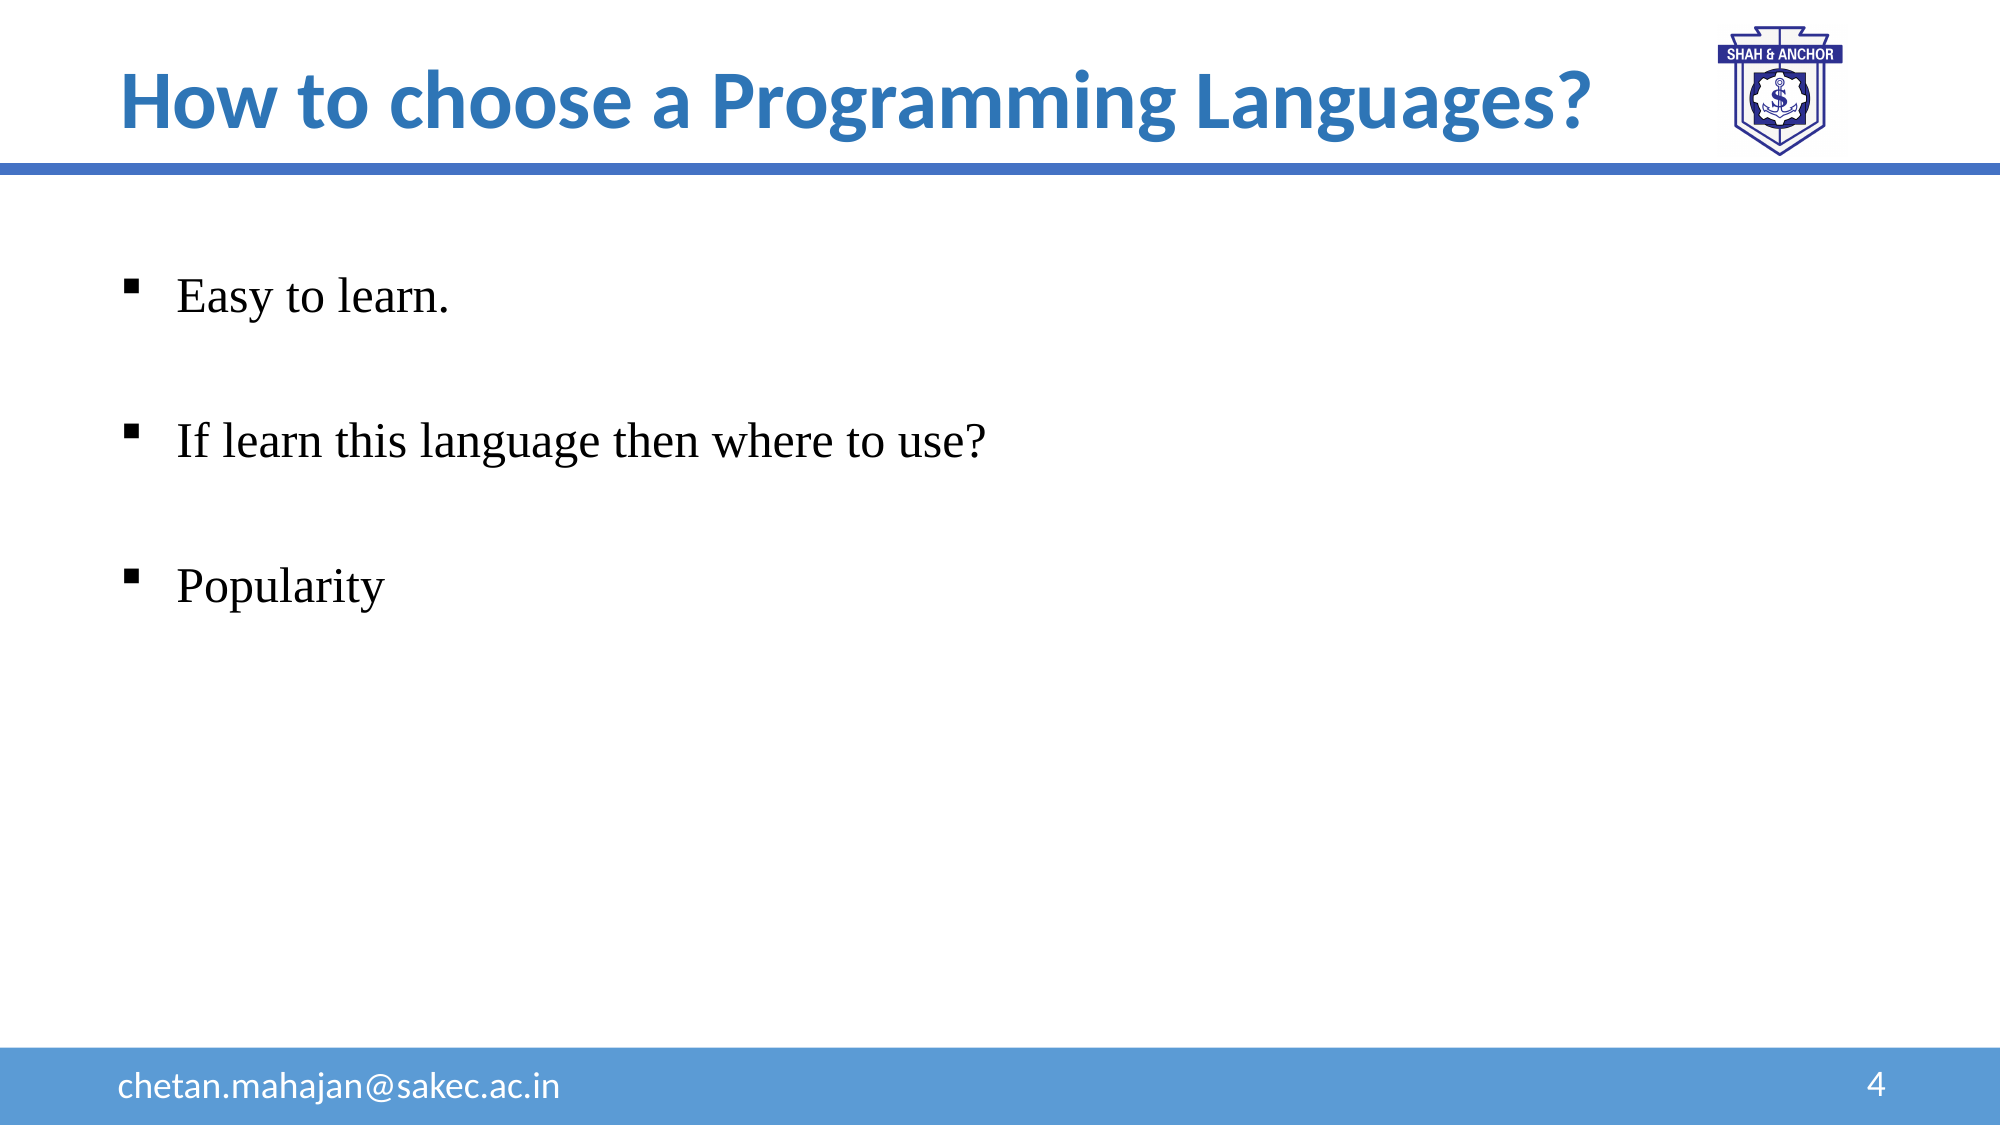

How to choose a Programming Languages?
Easy to learn.

If learn this language then where to use?

Popularity

4
chetan.mahajan@sakec.ac.in